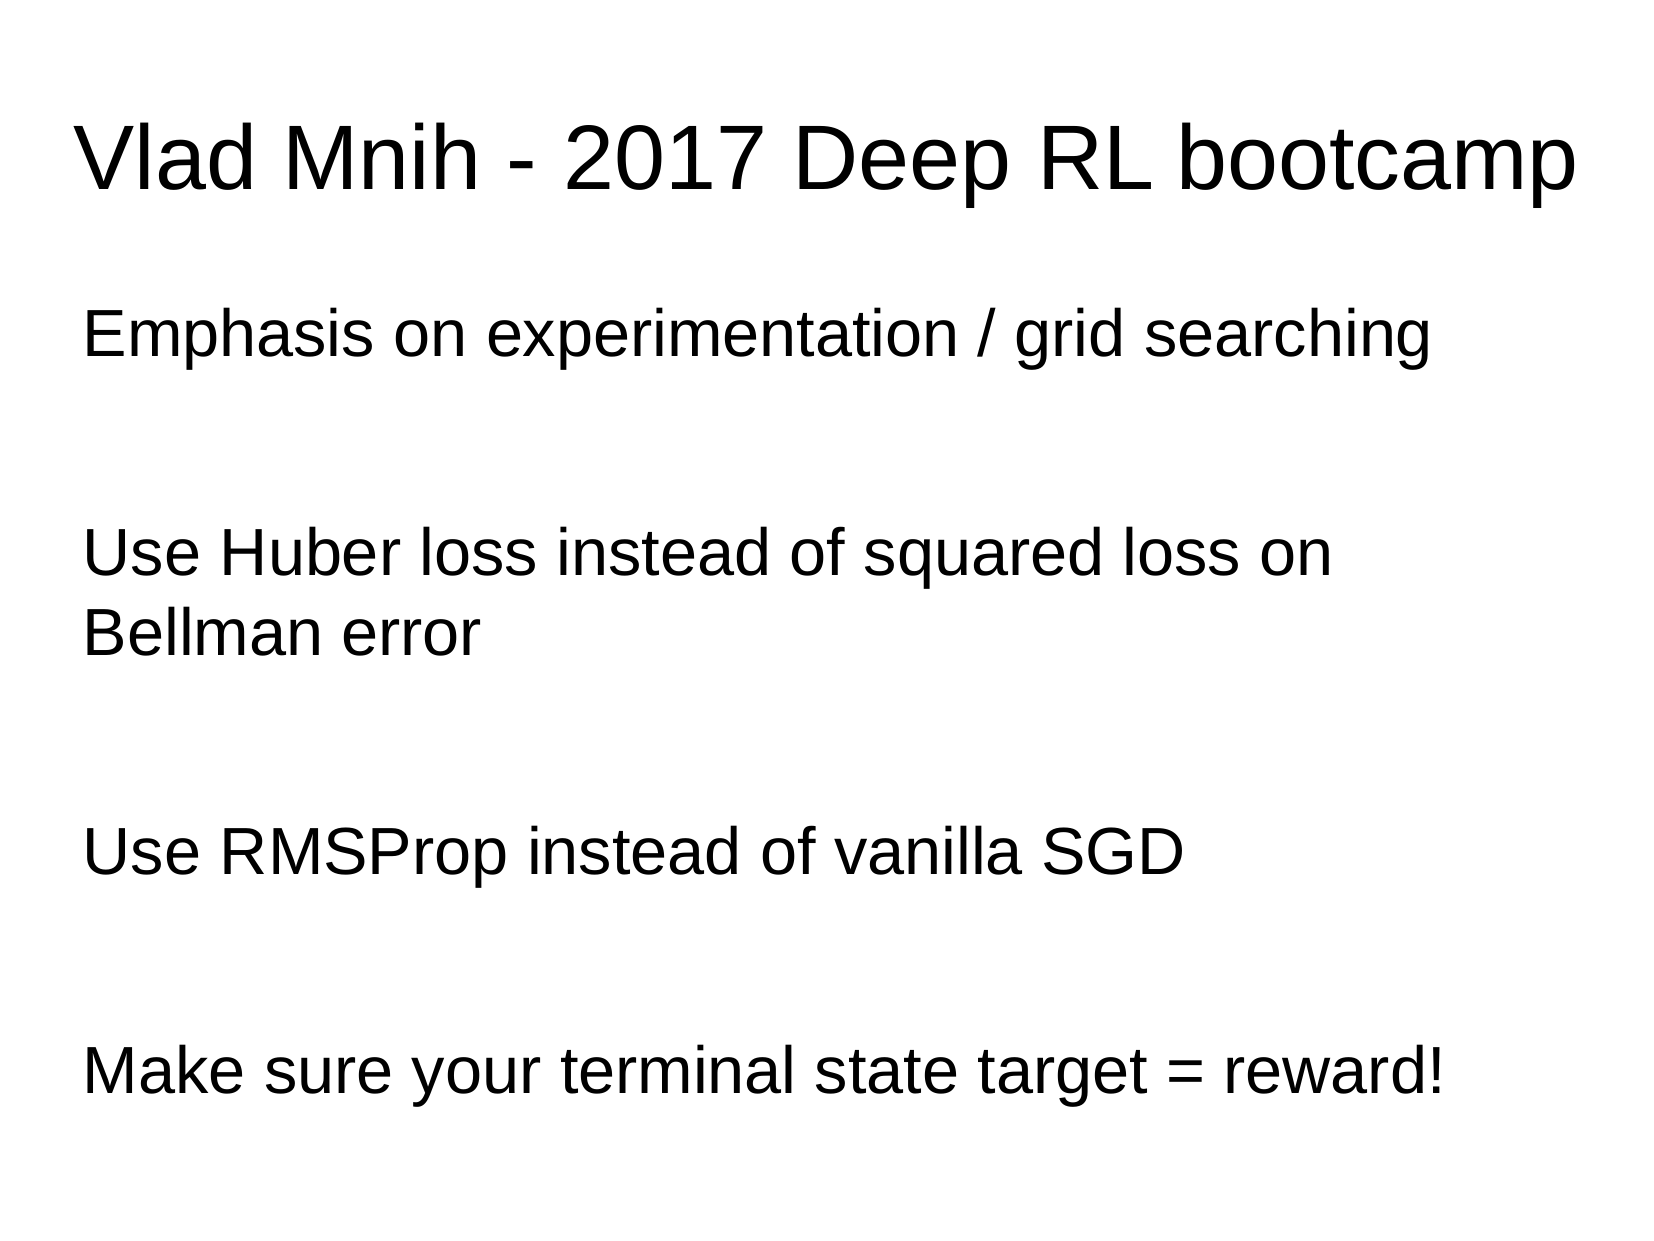

Vlad Mnih - 2017 Deep RL bootcamp
Emphasis on experimentation / grid searching

Use Huber loss instead of squared loss on Bellman error

Use RMSProp instead of vanilla SGD

Make sure your terminal state target = reward!